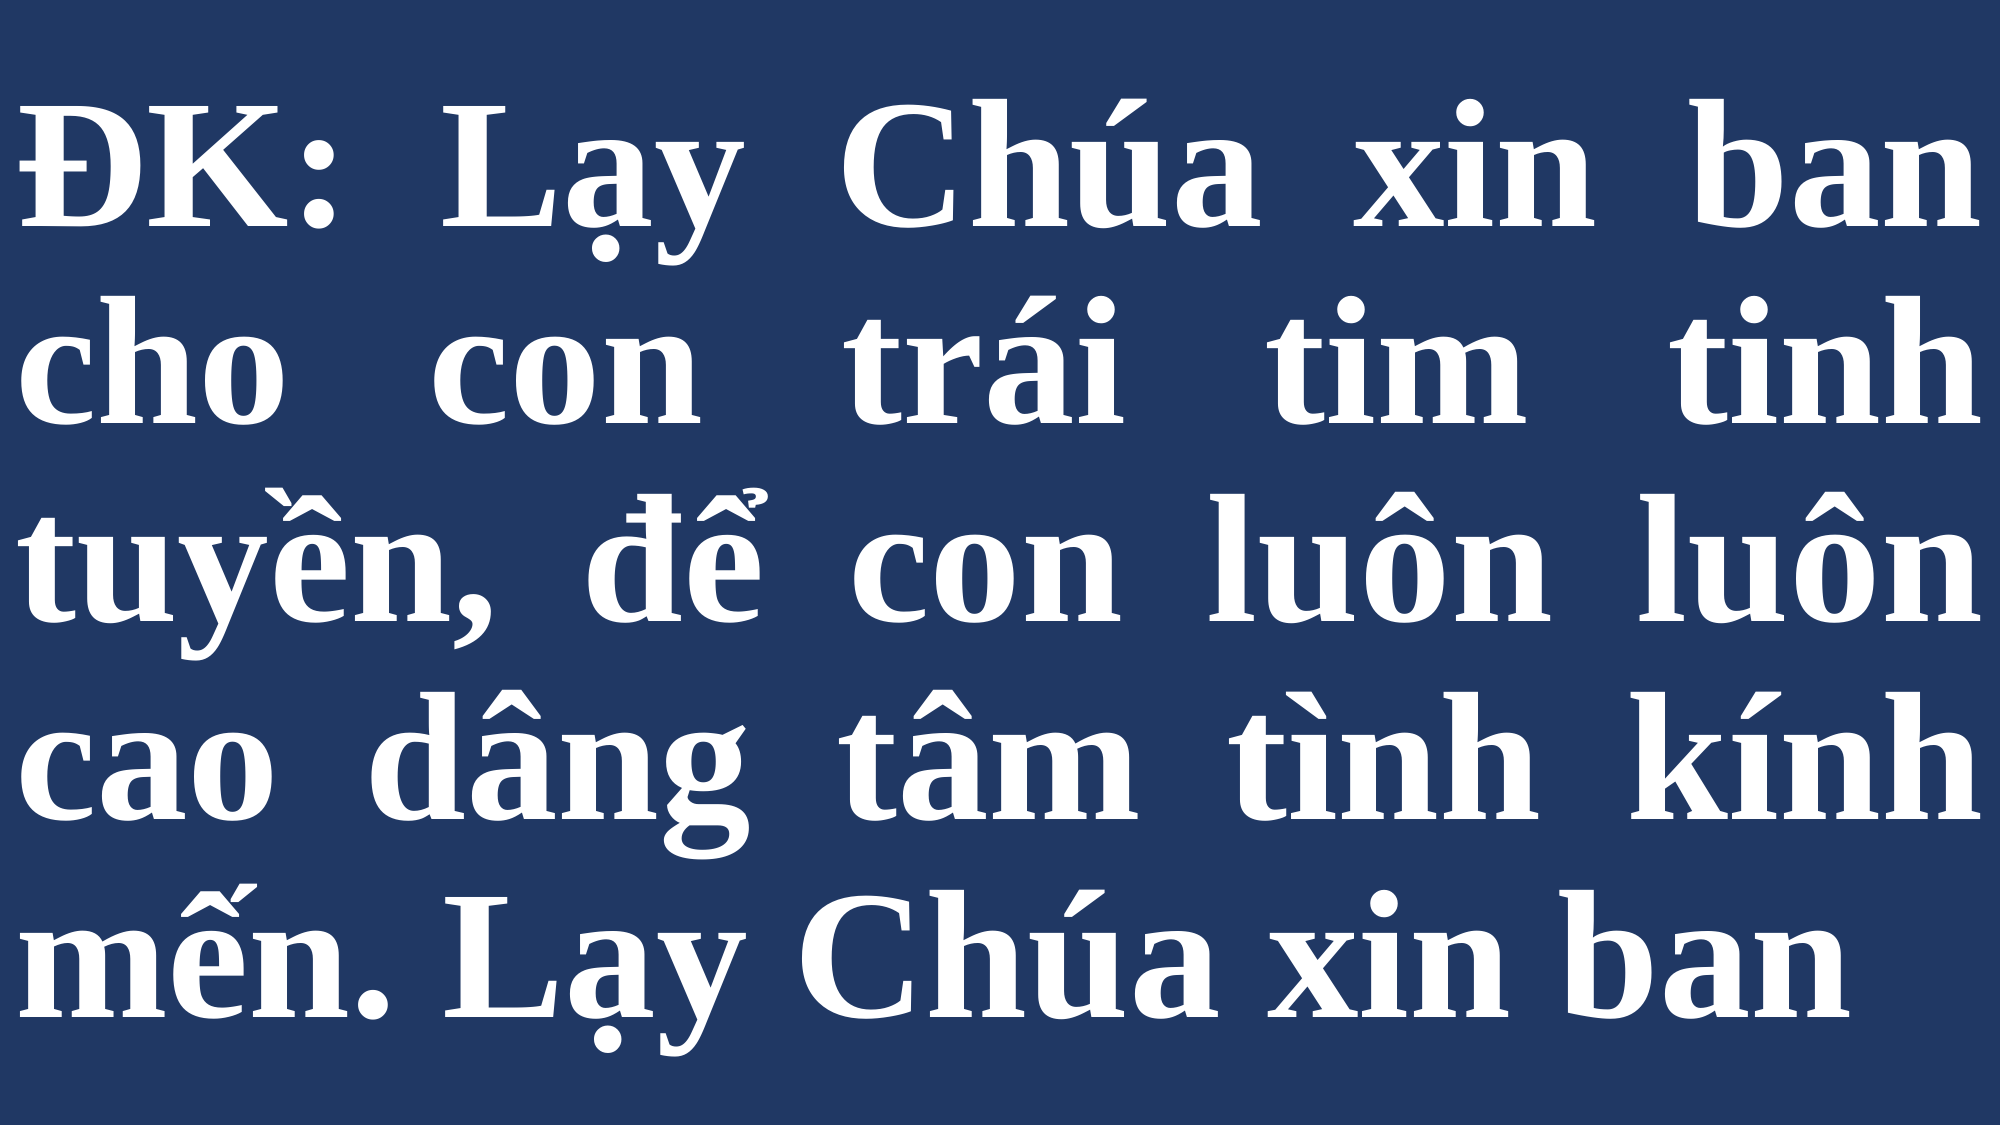

# ĐK: Lạy Chúa xin ban cho con trái tim tinh tuyền, để con luôn luôn cao dâng tâm tình kính mến. Lạy Chúa xin ban